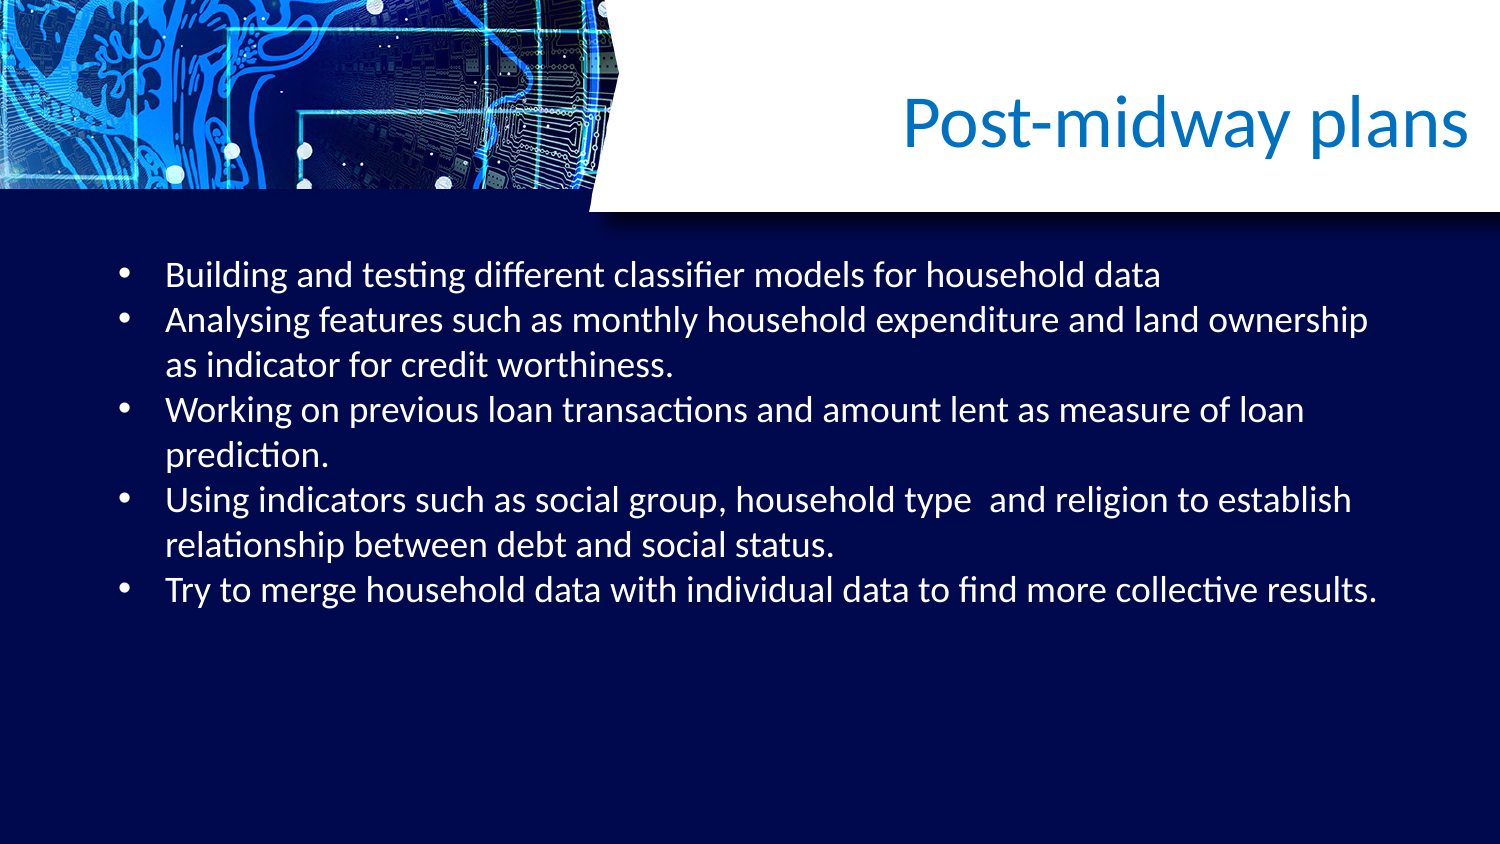

Post-midway plans
Building and testing different classifier models for household data
Analysing features such as monthly household expenditure and land ownership as indicator for credit worthiness.
Working on previous loan transactions and amount lent as measure of loan prediction.
Using indicators such as social group, household type  and religion to establish relationship between debt and social status.
Try to merge household data with individual data to find more collective results.